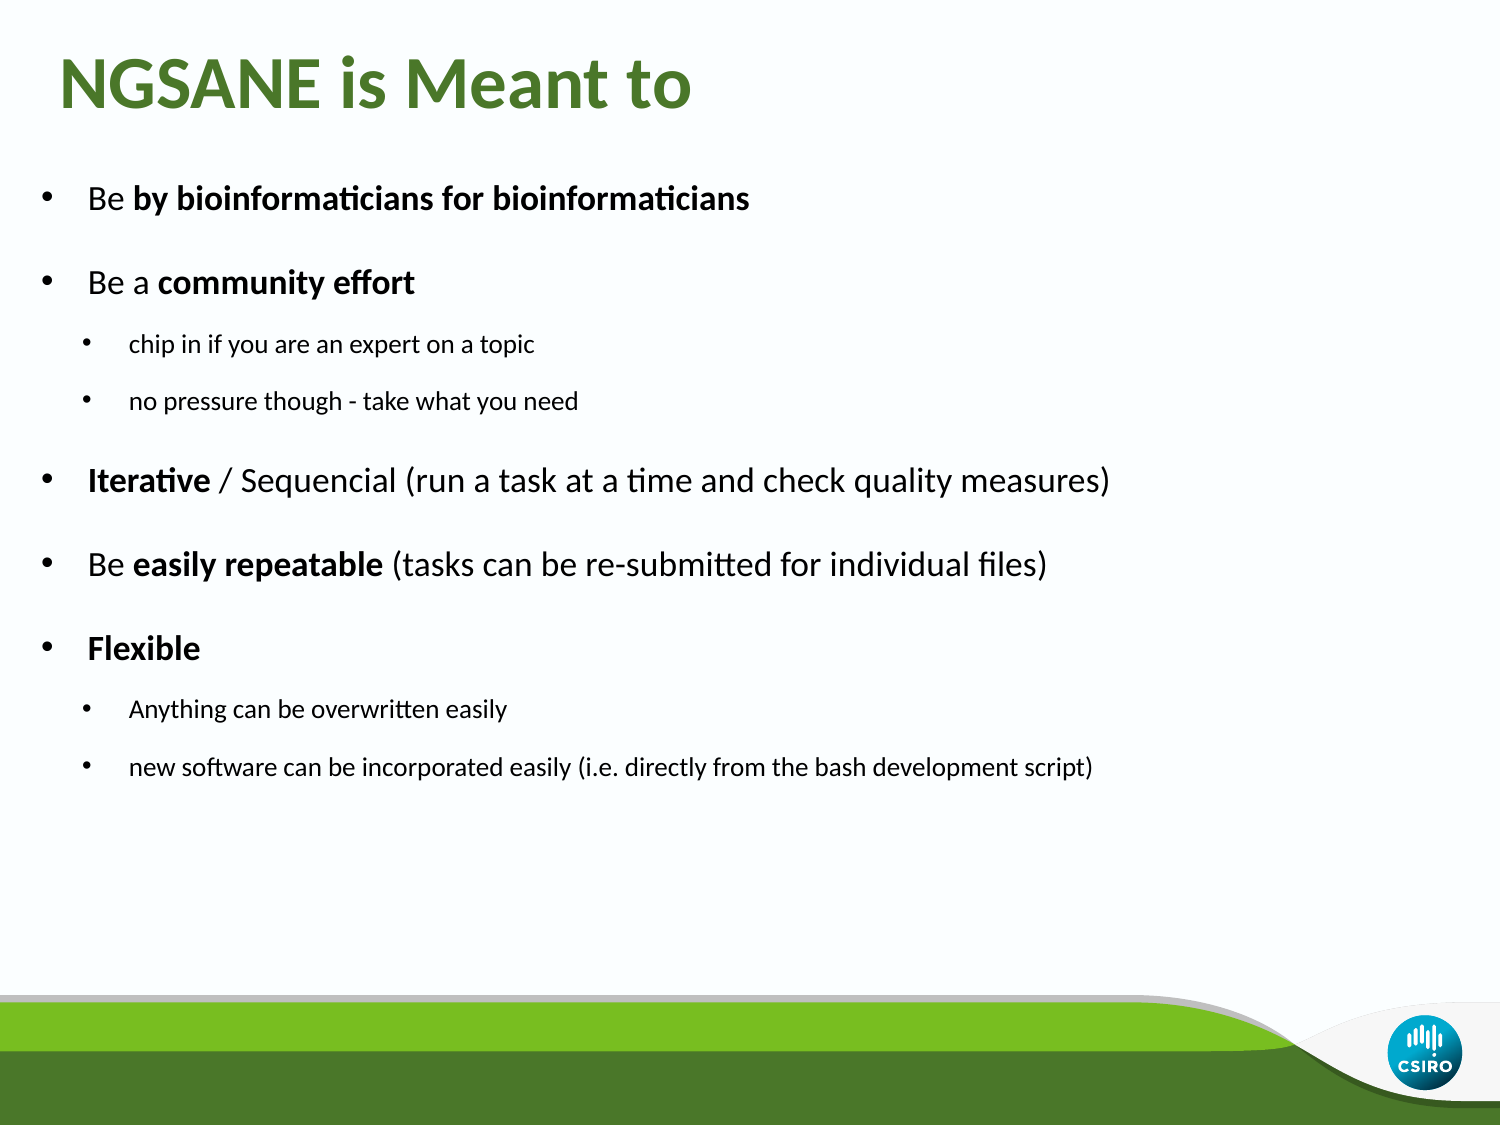

# NGSANE is Meant to
Be by bioinformaticians for bioinformaticians
Be a community effort
chip in if you are an expert on a topic
no pressure though - take what you need
Iterative / Sequencial (run a task at a time and check quality measures)
Be easily repeatable (tasks can be re-submitted for individual files)
Flexible
Anything can be overwritten easily
new software can be incorporated easily (i.e. directly from the bash development script)